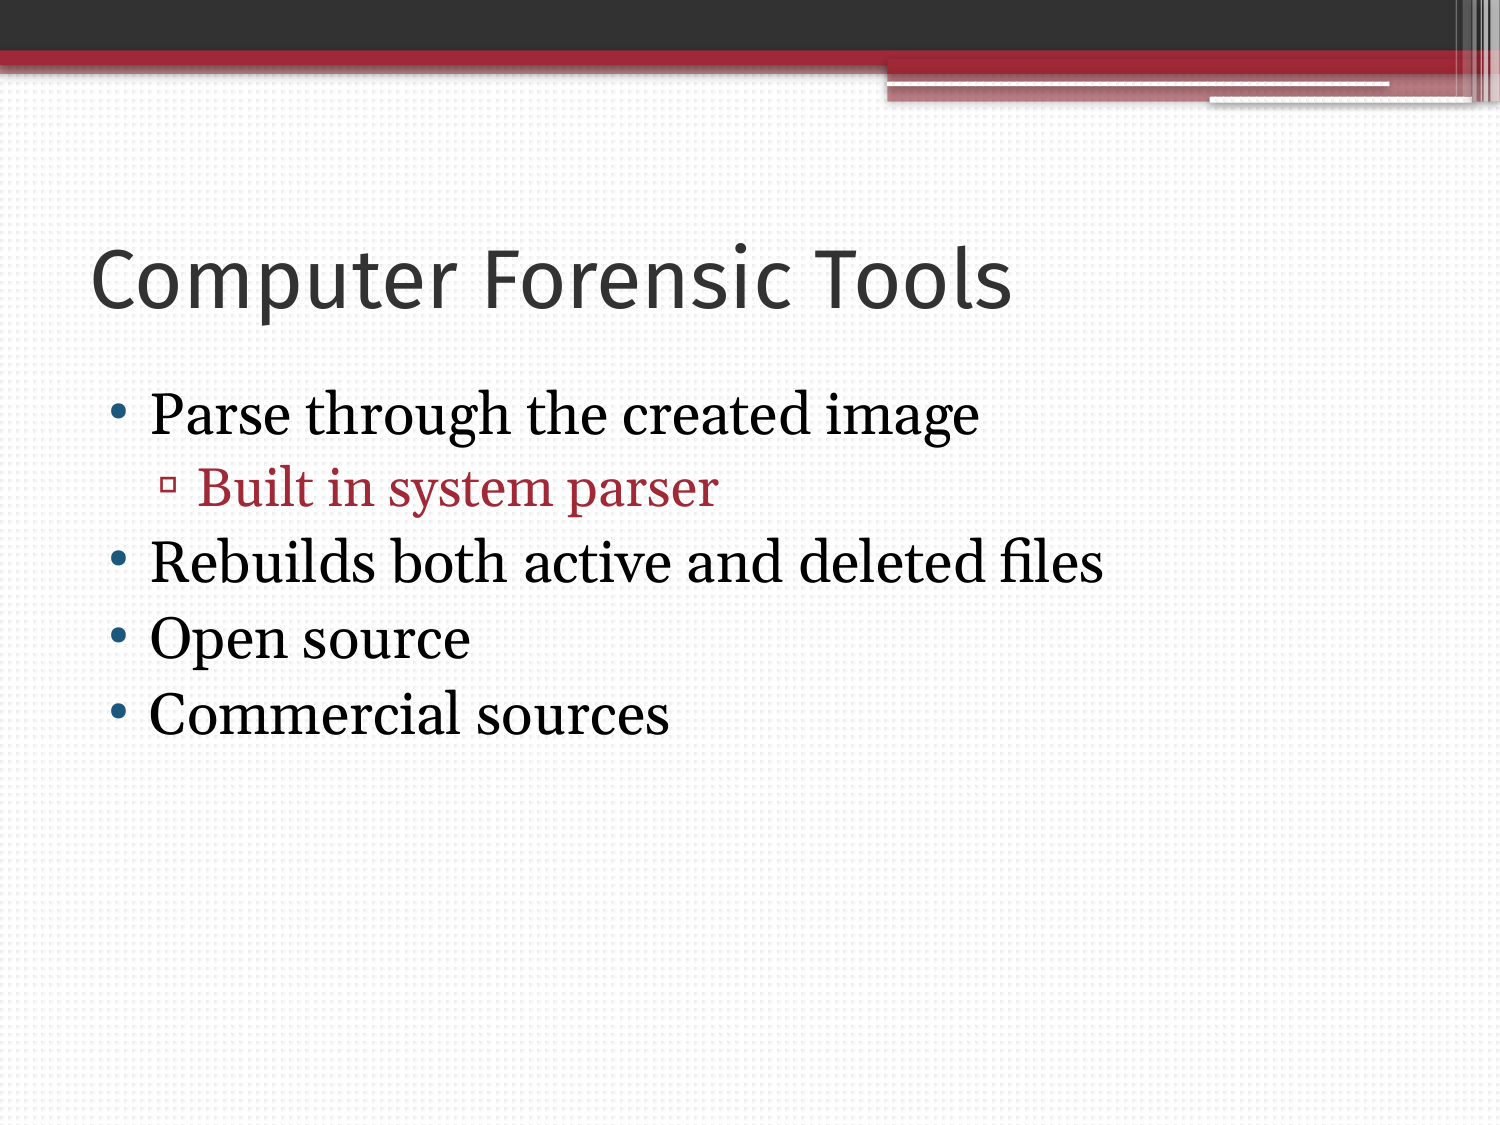

# Computer Forensic Tools
Parse through the created image
Built in system parser
Rebuilds both active and deleted files
Open source
Commercial sources